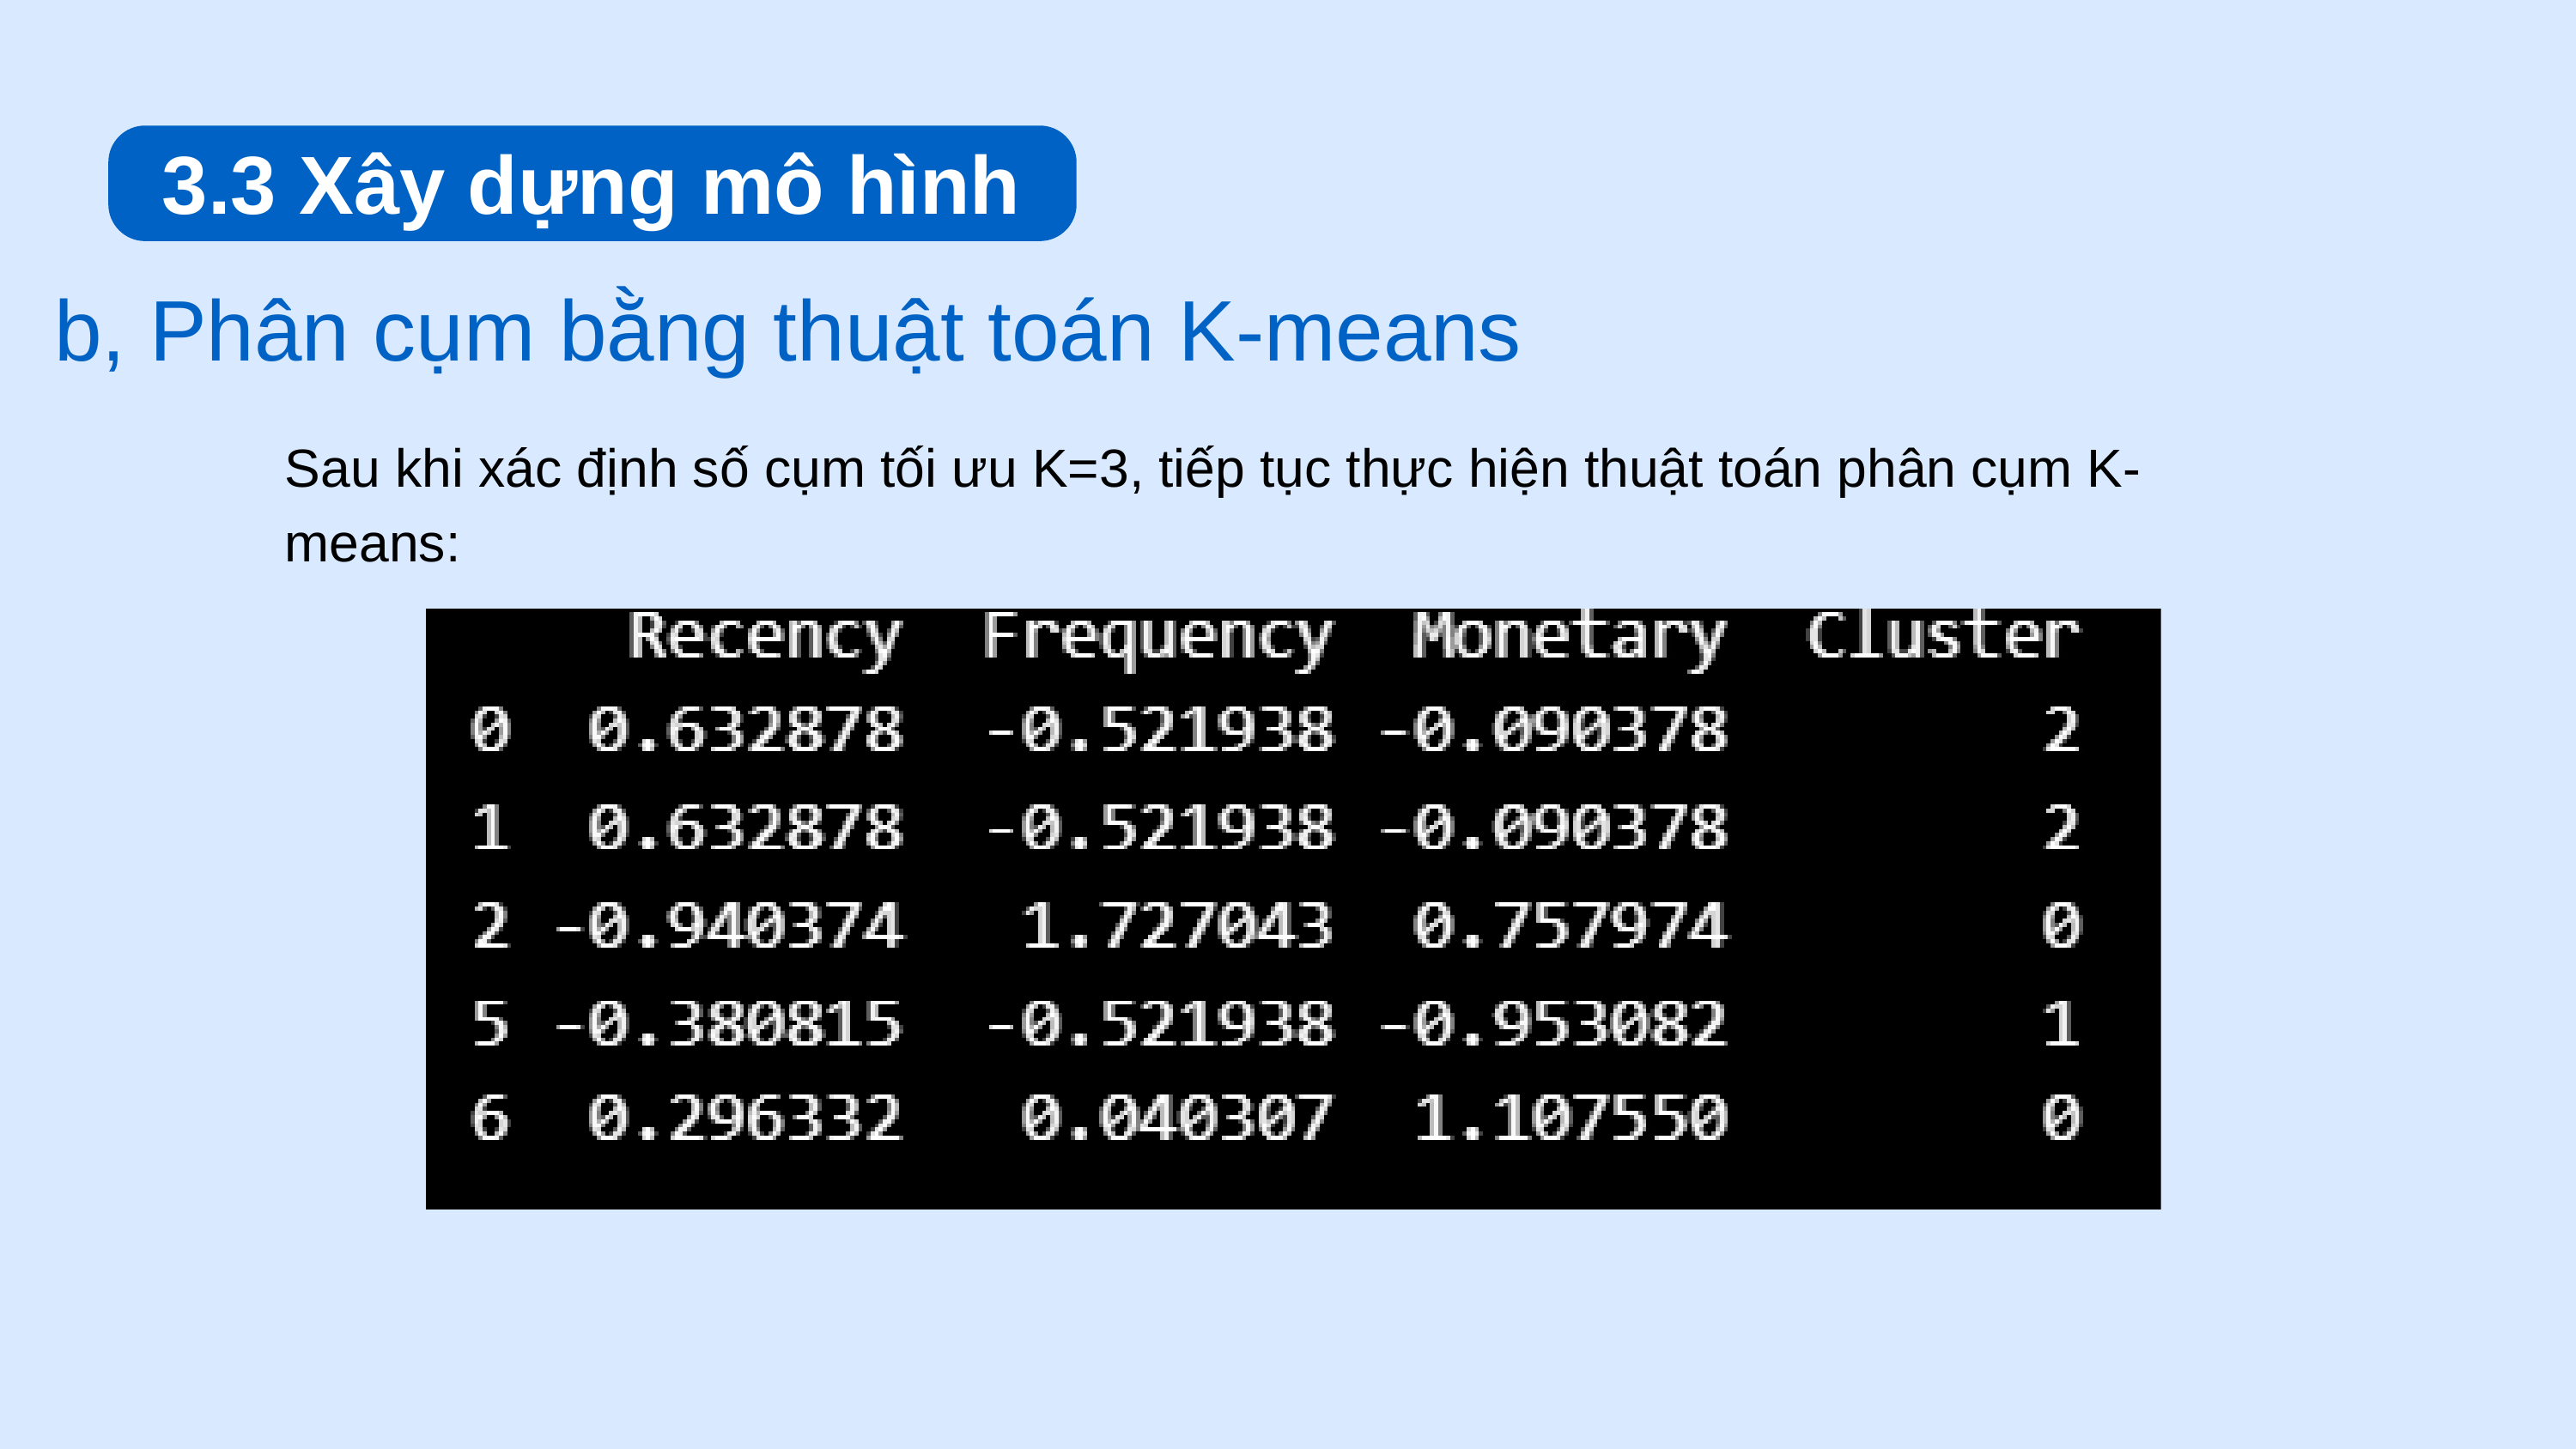

3.3 Xây dựng mô hình
b, Phân cụm bằng thuật toán K-means
Sau khi xác định số cụm tối ưu K=3, tiếp tục thực hiện thuật toán phân cụm K-means: